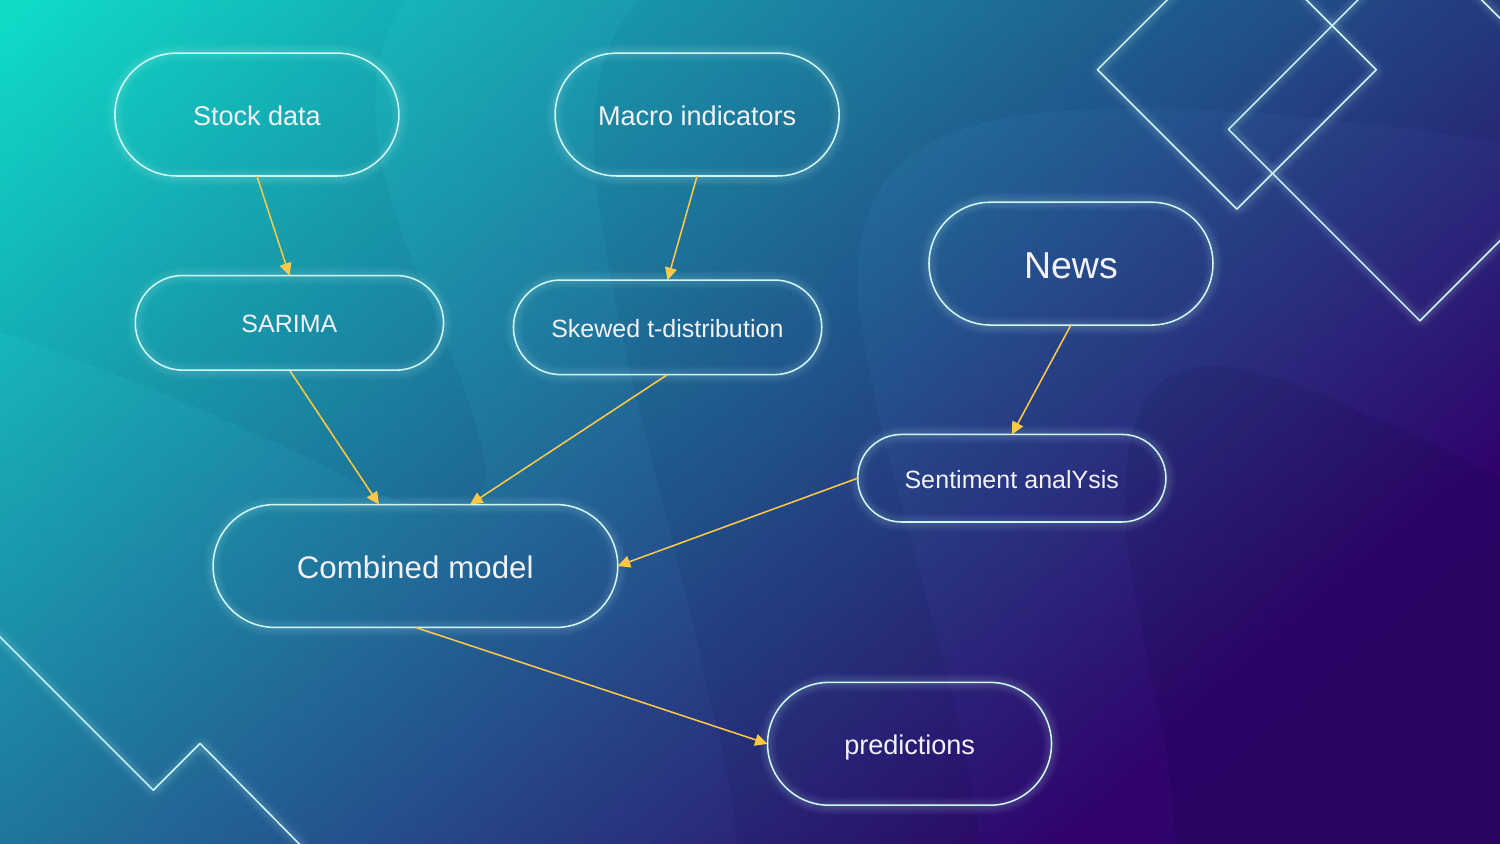

Macro indicators
Stock data

News
SARIMA

Skewed t-distribution

Sentiment analYsis

Combined model

predictions